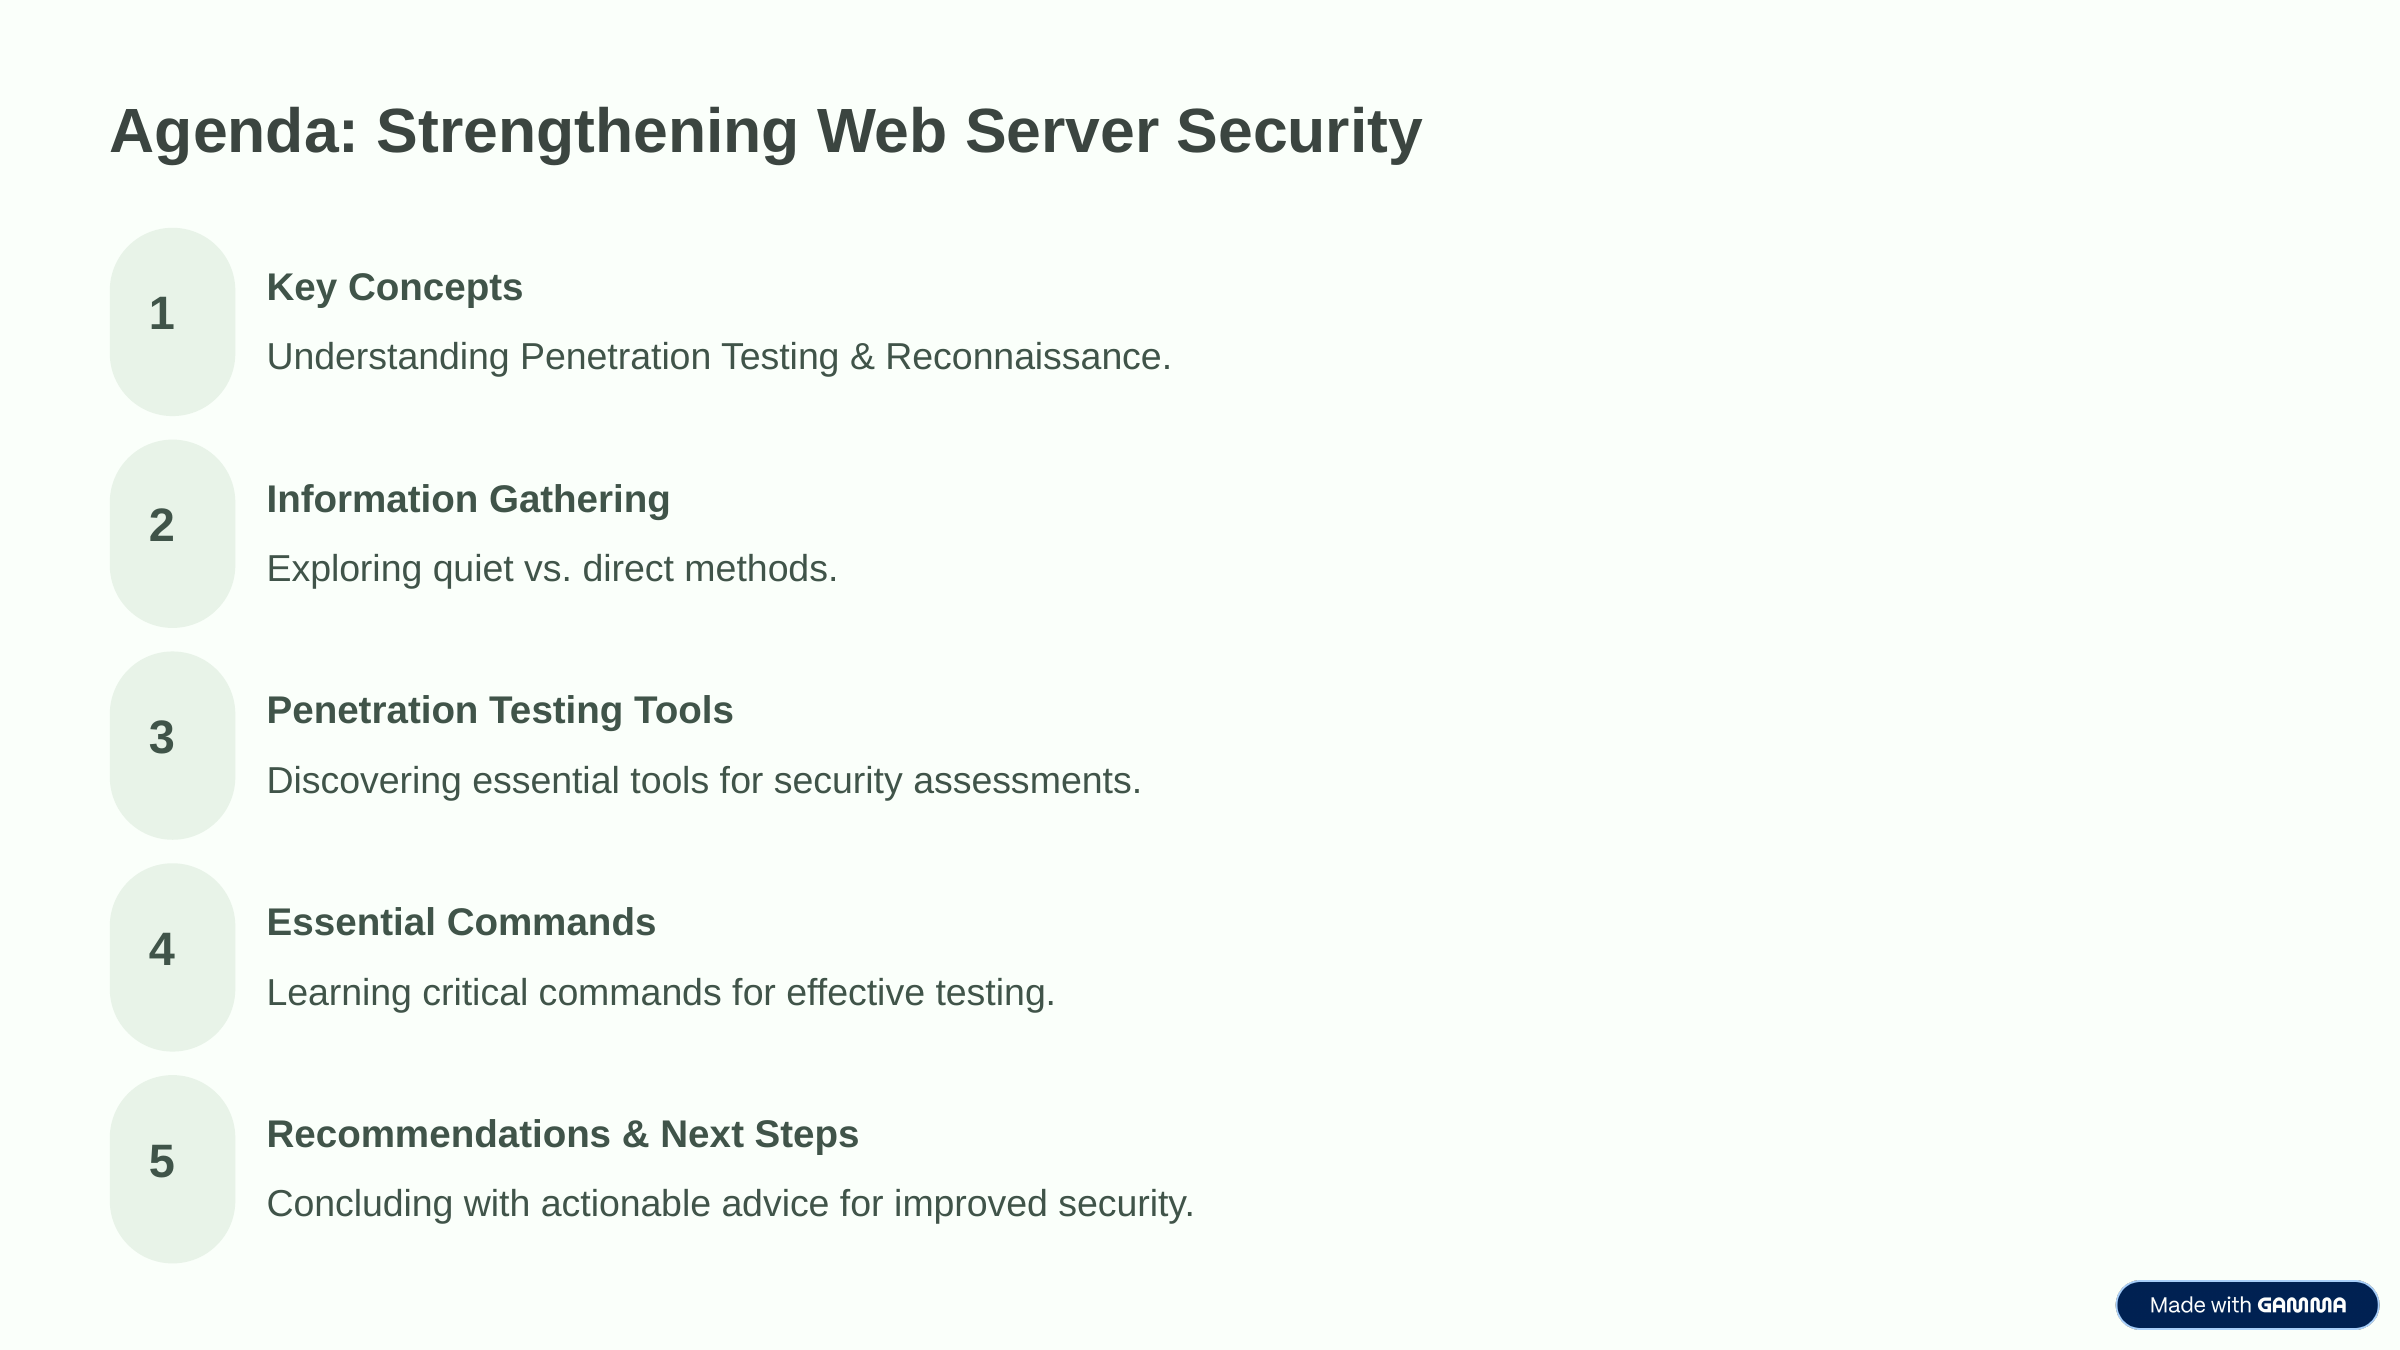

Agenda: Strengthening Web Server Security

Key Concepts
1
Understanding Penetration Testing & Reconnaissance.

Information Gathering
2
Exploring quiet vs. direct methods.

Penetration Testing Tools
3
Discovering essential tools for security assessments.

Essential Commands
4
Learning critical commands for effective testing.

Recommendations & Next Steps
5
Concluding with actionable advice for improved security.